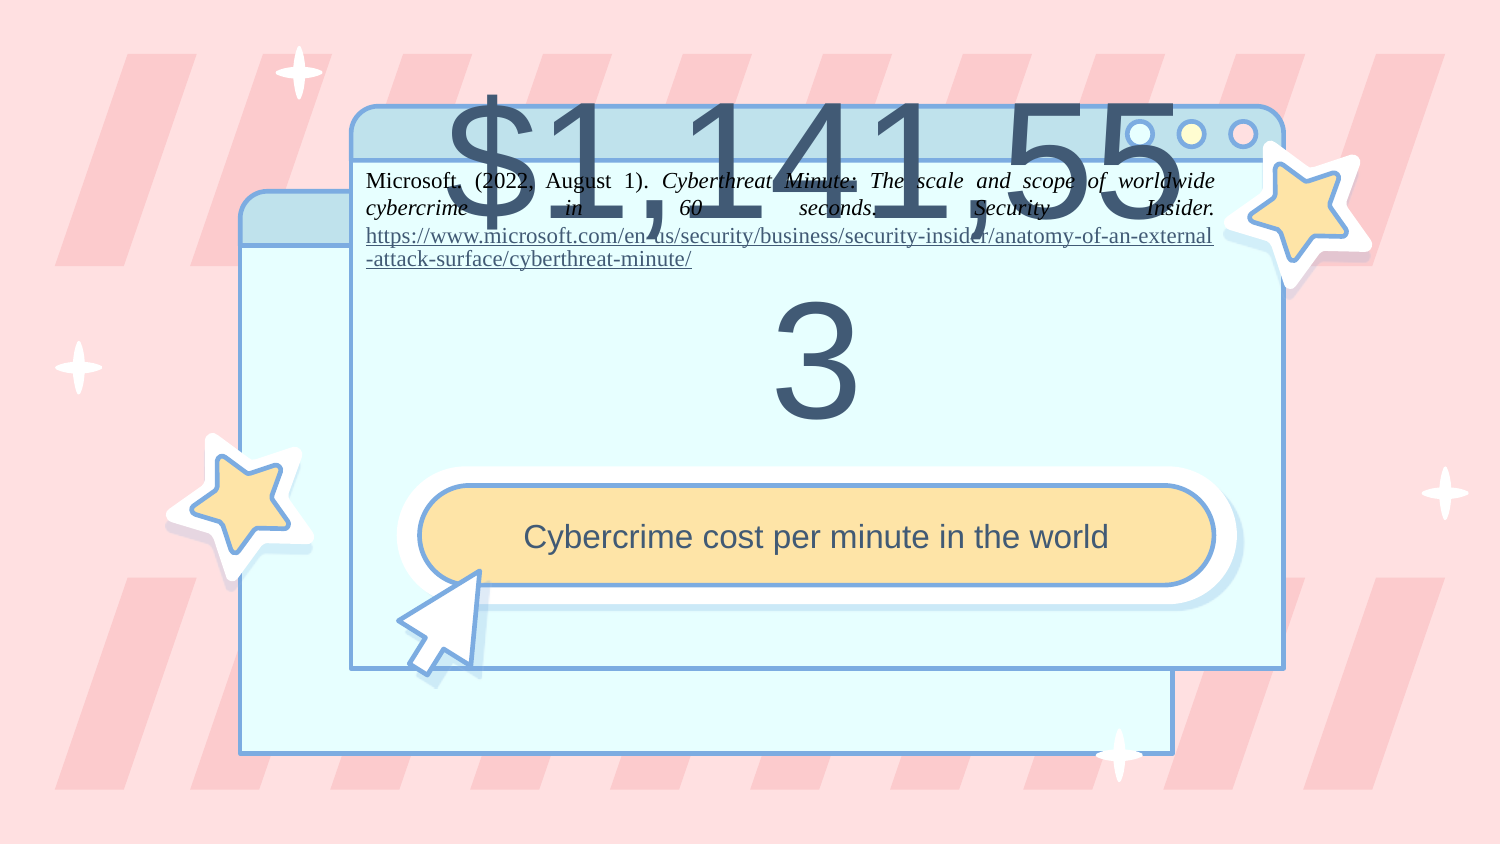

Microsoft. (2022, August 1). Cyberthreat Minute: The scale and scope of worldwide cybercrime in 60 seconds. Security Insider. https://www.microsoft.com/en-us/security/business/security-insider/anatomy-of-an-external-attack-surface/cyberthreat-minute/
# $1,141,553

Cybercrime cost per minute in the world